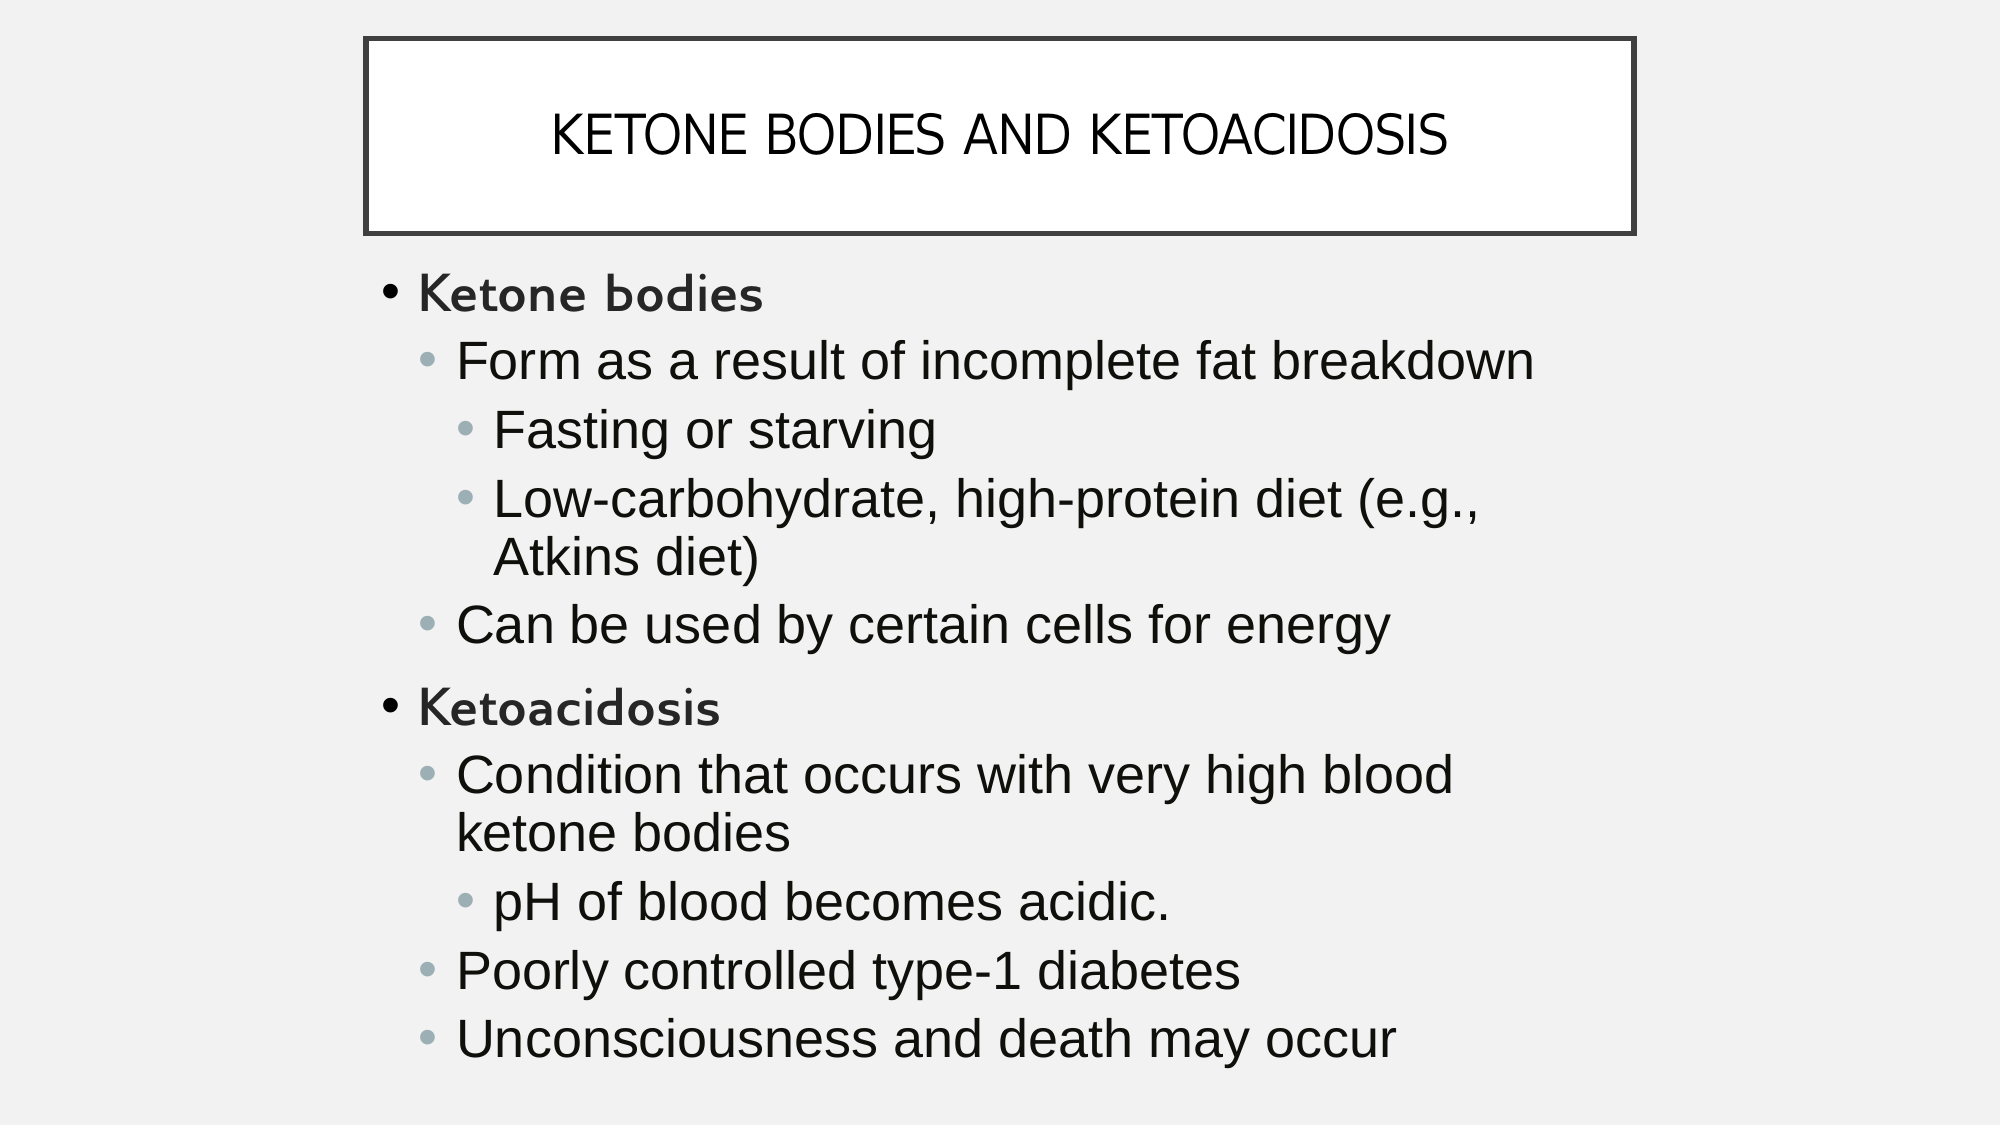

# KETONE BODIES AND KETOACIDOSIS
Ketone bodies
Form as a result of incomplete fat breakdown
Fasting or starving
Low-carbohydrate, high-protein diet (e.g., Atkins diet)
Can be used by certain cells for energy
Ketoacidosis
Condition that occurs with very high blood ketone bodies
pH of blood becomes acidic.
Poorly controlled type-1 diabetes
Unconsciousness and death may occur